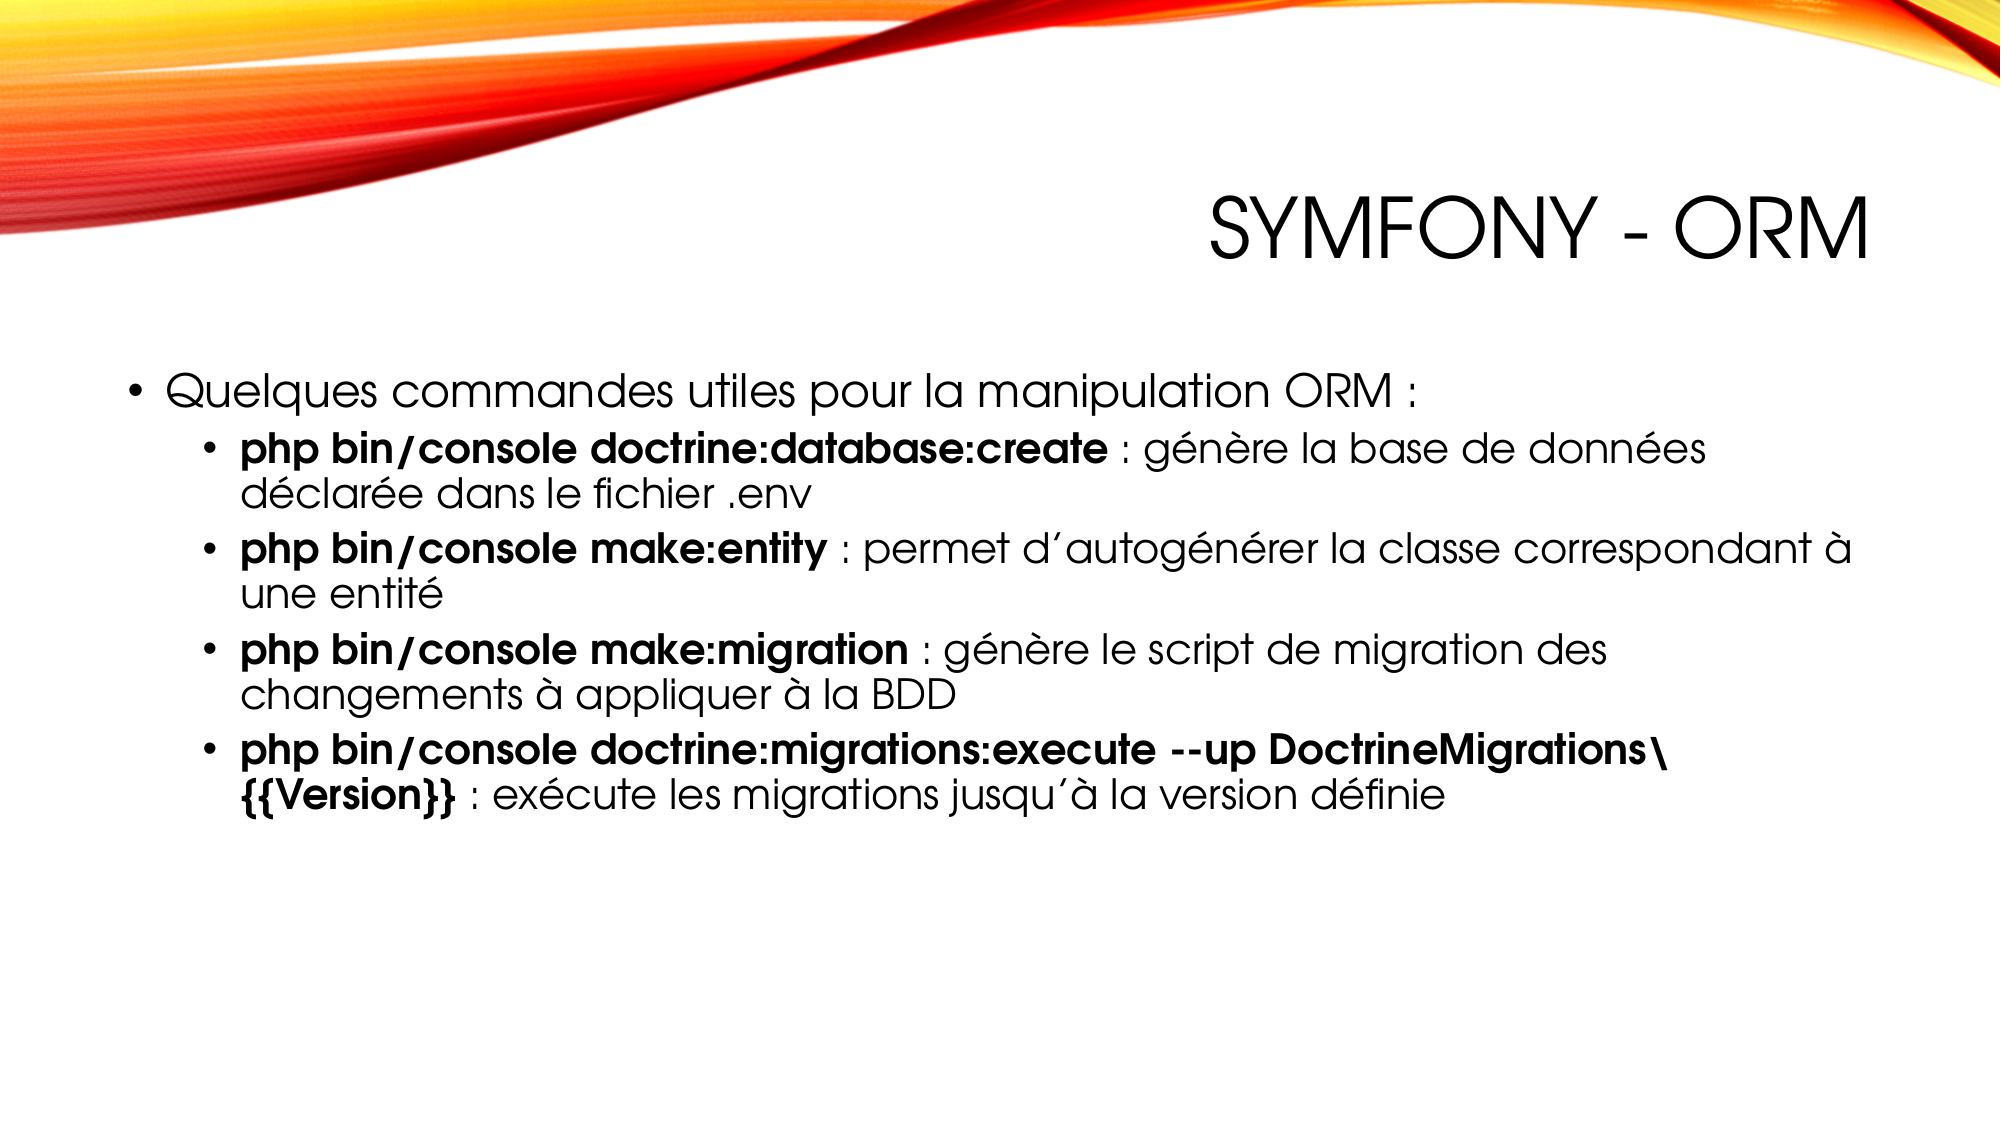

# Symfony - ORM
Quelques commandes utiles pour la manipulation ORM :
php bin/console doctrine:database:create : génère la base de données déclarée dans le fichier .env
php bin/console make:entity : permet d’autogénérer la classe correspondant à une entité
php bin/console make:migration : génère le script de migration des changements à appliquer à la BDD
php bin/console doctrine:migrations:execute --up DoctrineMigrations\{{Version}} : exécute les migrations jusqu’à la version définie